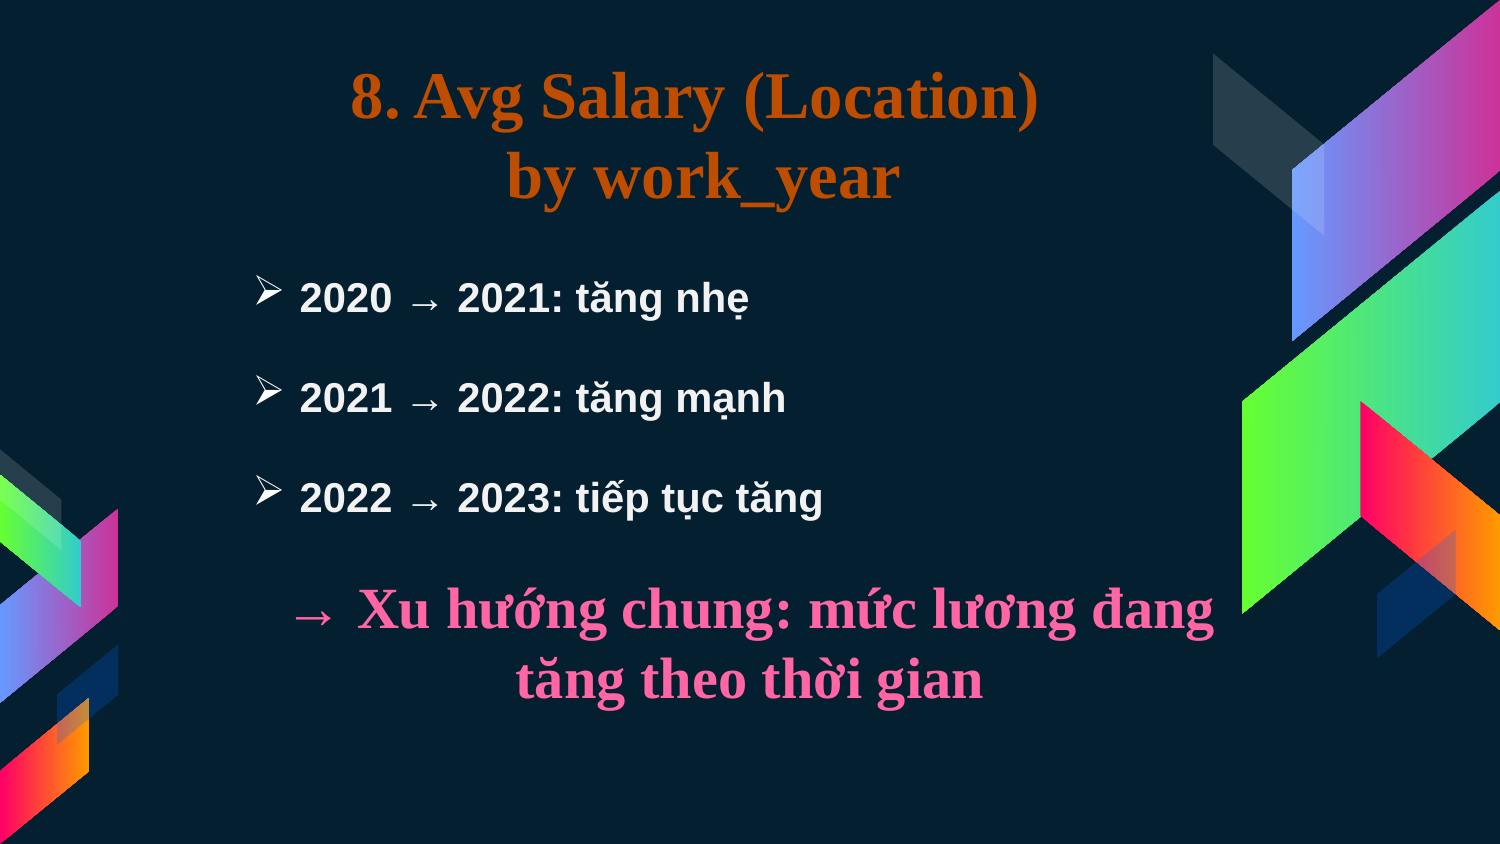

8. Avg Salary (Location)
by work_year
2020 → 2021: tăng nhẹ

2021 → 2022: tăng mạnh

2022 → 2023: tiếp tục tăng

→ Xu hướng chung: mức lương đang tăng theo thời gian
51